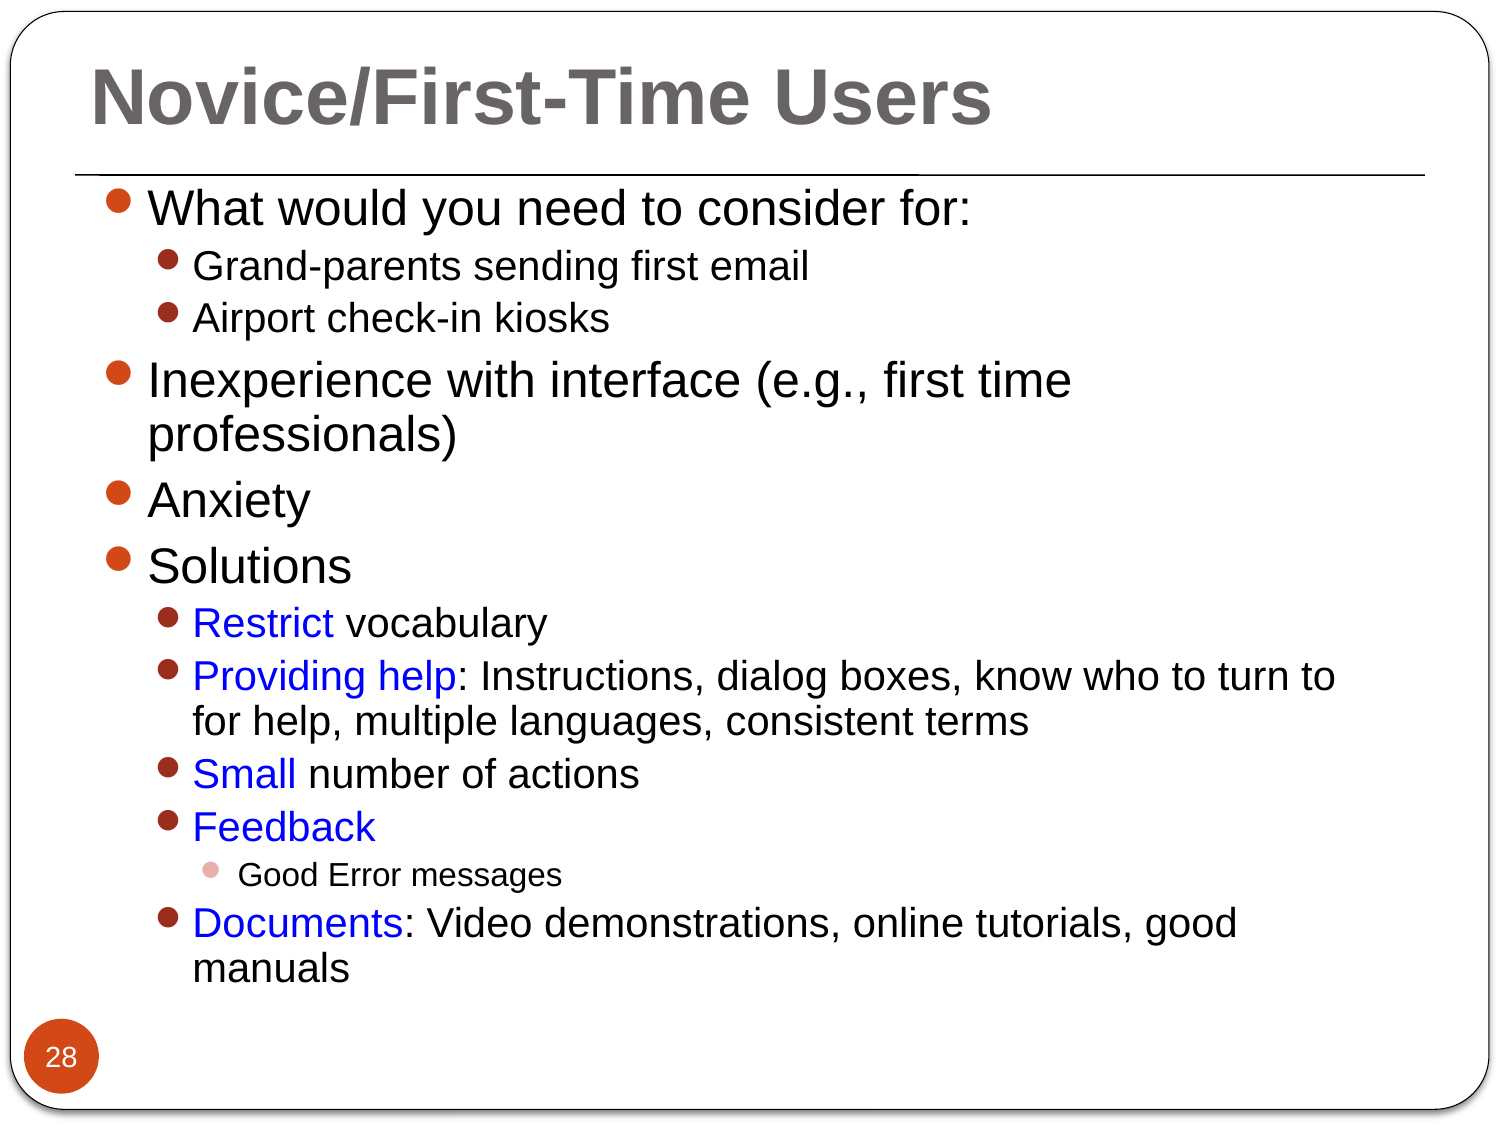

# Novice/First-Time Users
What would you need to consider for:
Grand-parents sending first email
Airport check-in kiosks
Inexperience with interface (e.g., first time professionals)
Anxiety
Solutions
Restrict vocabulary
Providing help: Instructions, dialog boxes, know who to turn to for help, multiple languages, consistent terms
Small number of actions
Feedback
Good Error messages
Documents: Video demonstrations, online tutorials, good manuals